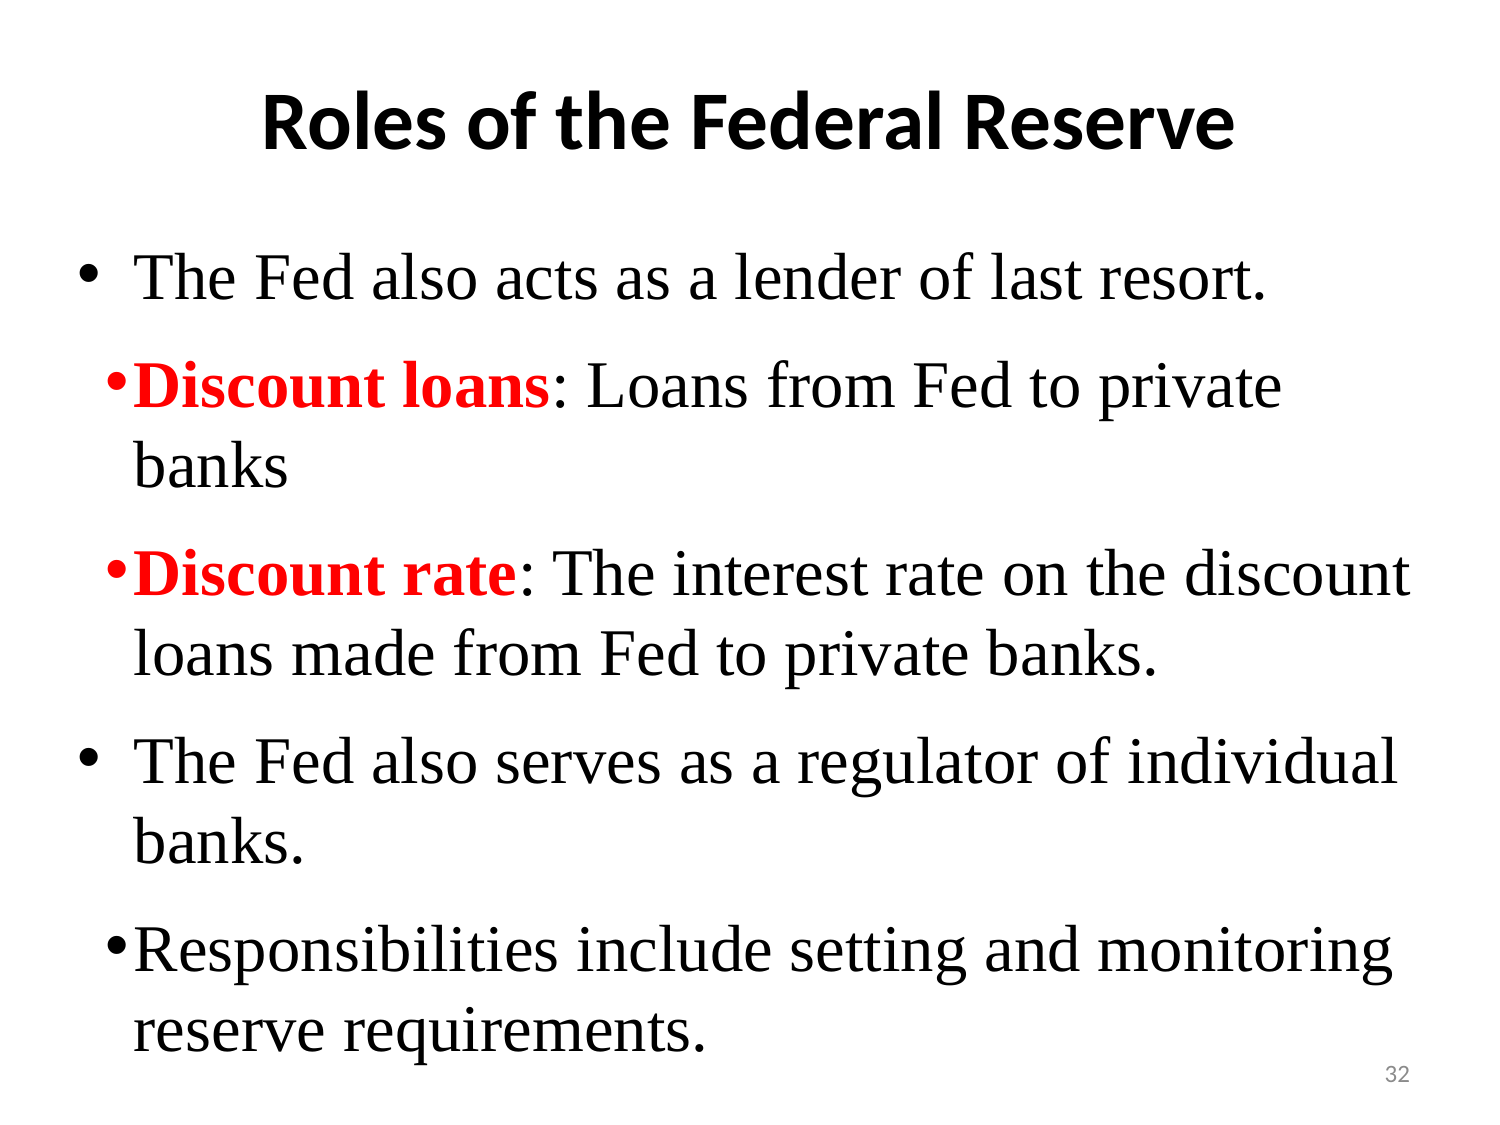

# Roles of the Federal Reserve
The Fed also acts as a lender of last resort.
Discount loans: Loans from Fed to private banks
Discount rate: The interest rate on the discount loans made from Fed to private banks.
The Fed also serves as a regulator of individual banks.
Responsibilities include setting and monitoring reserve requirements.
32